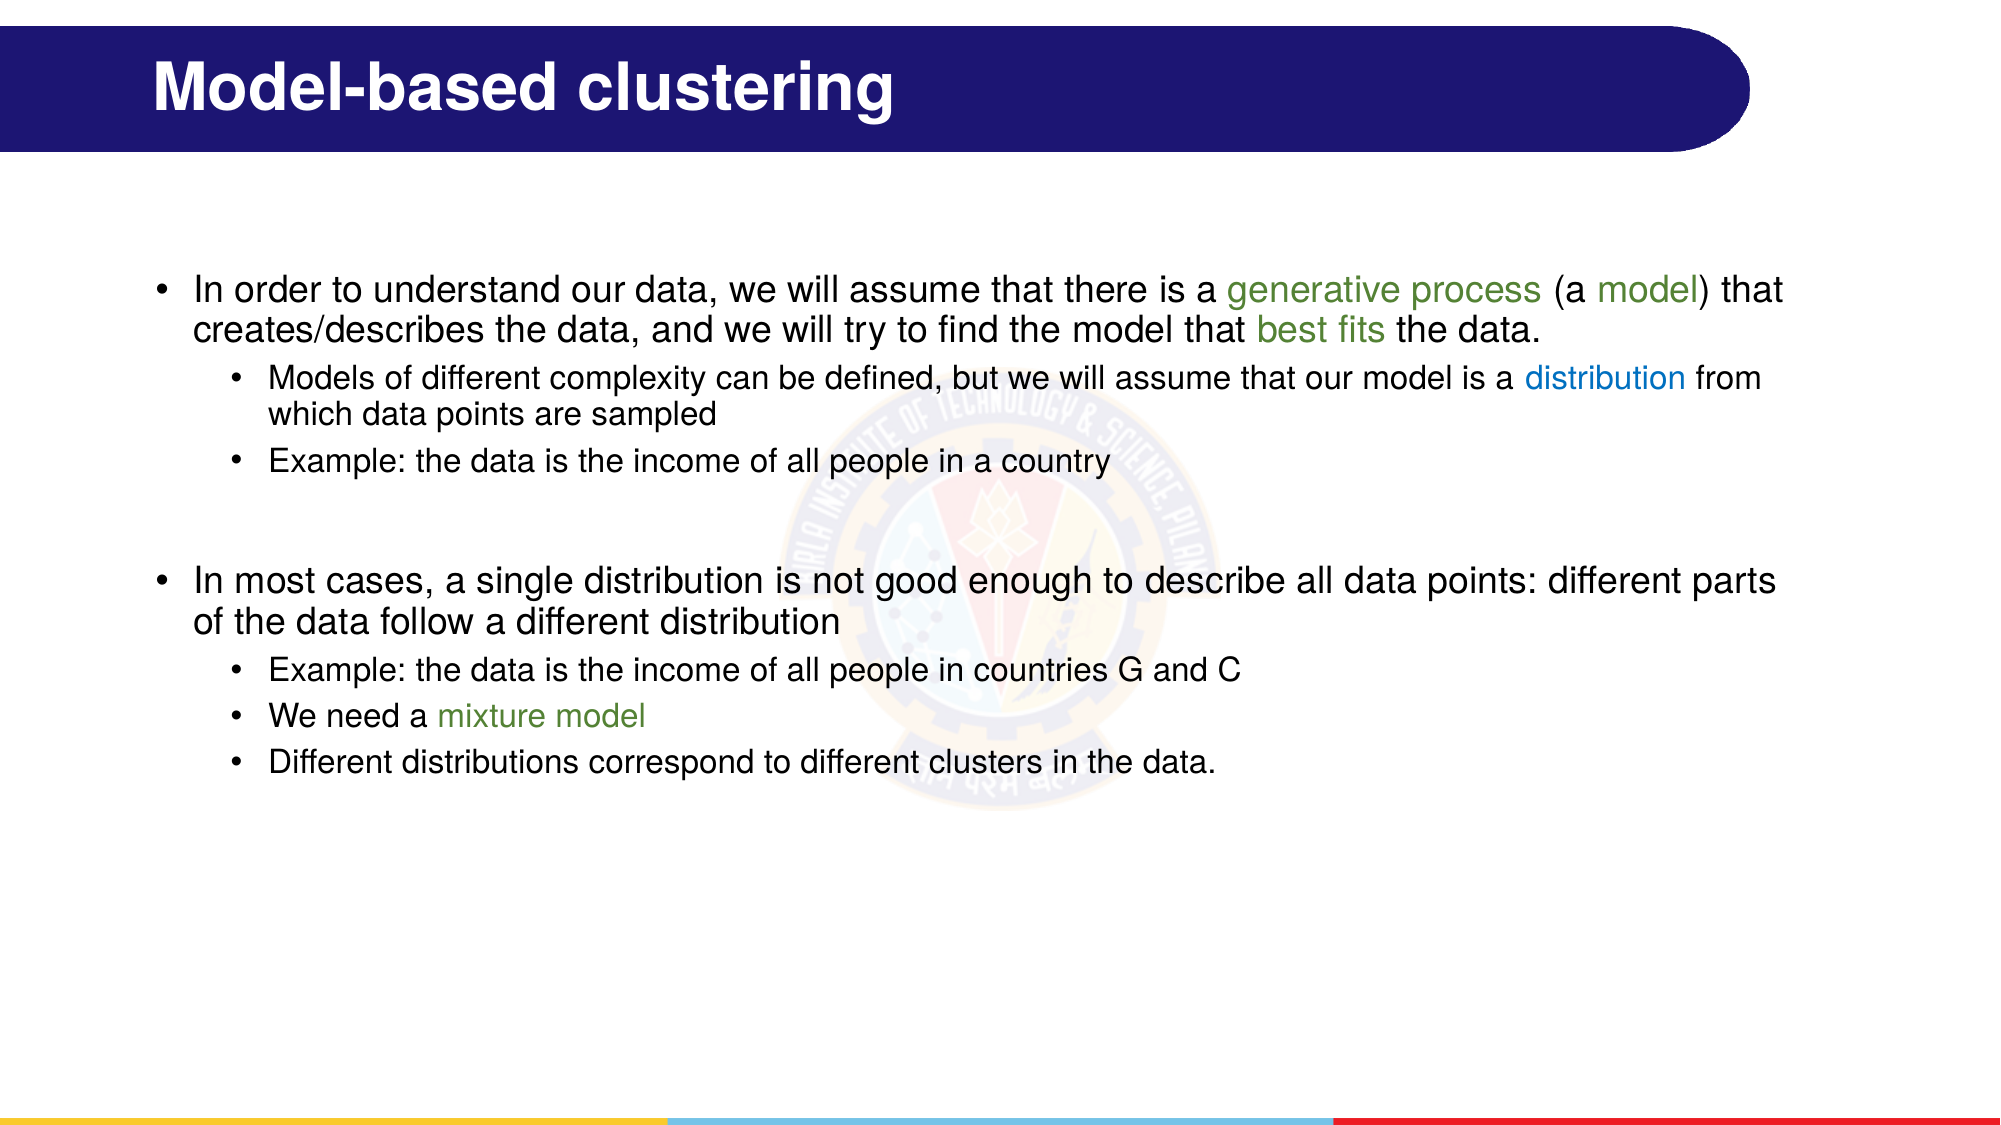

# Model-based clustering

In order to understand our data, we will assume that there is a generative process (a model) that creates/describes the data, and we will try to find the model that best fits the data.
Models of different complexity can be defined, but we will assume that our model is a distribution from which data points are sampled
Example: the data is the income of all people in a country

In most cases, a single distribution is not good enough to describe all data points: different parts of the data follow a different distribution
Example: the data is the income of all people in countries G and C
We need a mixture model
Different distributions correspond to different clusters in the data.